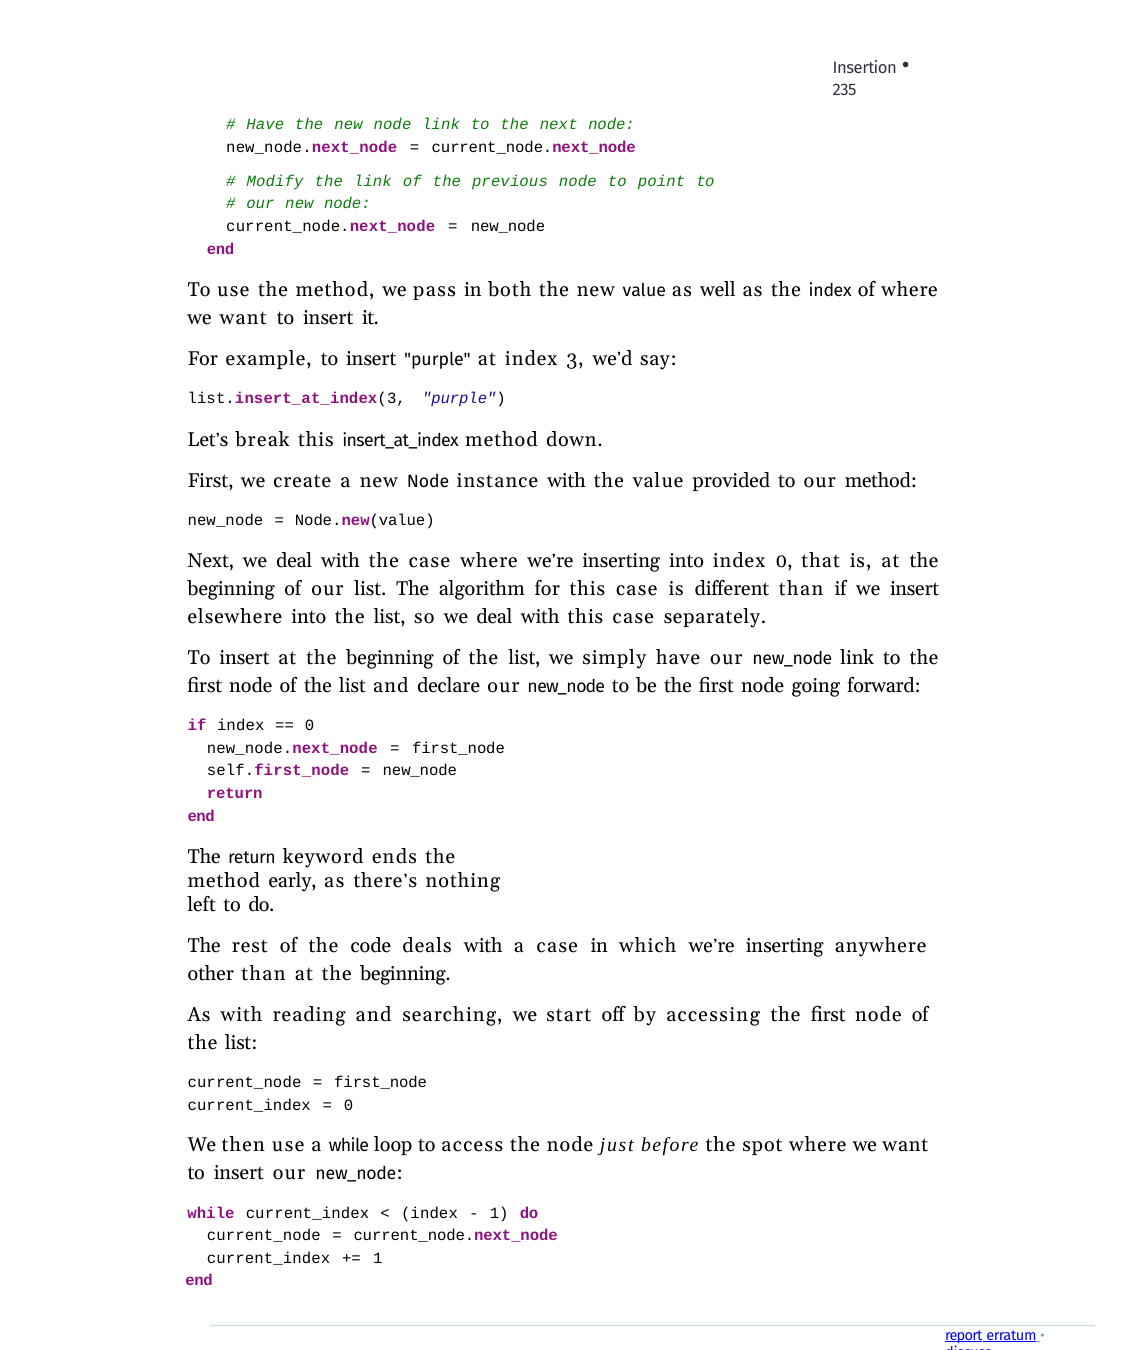

Insertion • 235
# Have the new node link to the next node:
new_node.next_node = current_node.next_node
# Modify the link of the previous node to point to # our new node:
current_node.next_node = new_node
end
To use the method, we pass in both the new value as well as the index of where we want to insert it.
For example, to insert "purple" at index 3, we’d say:
list.insert_at_index(3, "purple")

Let’s break this insert_at_index method down.
First, we create a new Node instance with the value provided to our method:
new_node = Node.new(value)
Next, we deal with the case where we’re inserting into index 0, that is, at the beginning of our list. The algorithm for this case is different than if we insert elsewhere into the list, so we deal with this case separately.
To insert at the beginning of the list, we simply have our new_node link to the first node of the list and declare our new_node to be the first node going forward:
if index == 0
new_node.next_node = first_node self.first_node = new_node return
end

The return keyword ends the method early, as there’s nothing left to do.
The rest of the code deals with a case in which we’re inserting anywhere other than at the beginning.
As with reading and searching, we start off by accessing the first node of the list:
current_node = first_node current_index = 0
We then use a while loop to access the node just before the spot where we want to insert our new_node:
while current_index < (index - 1) do current_node = current_node.next_node current_index += 1
end
report erratum • discuss